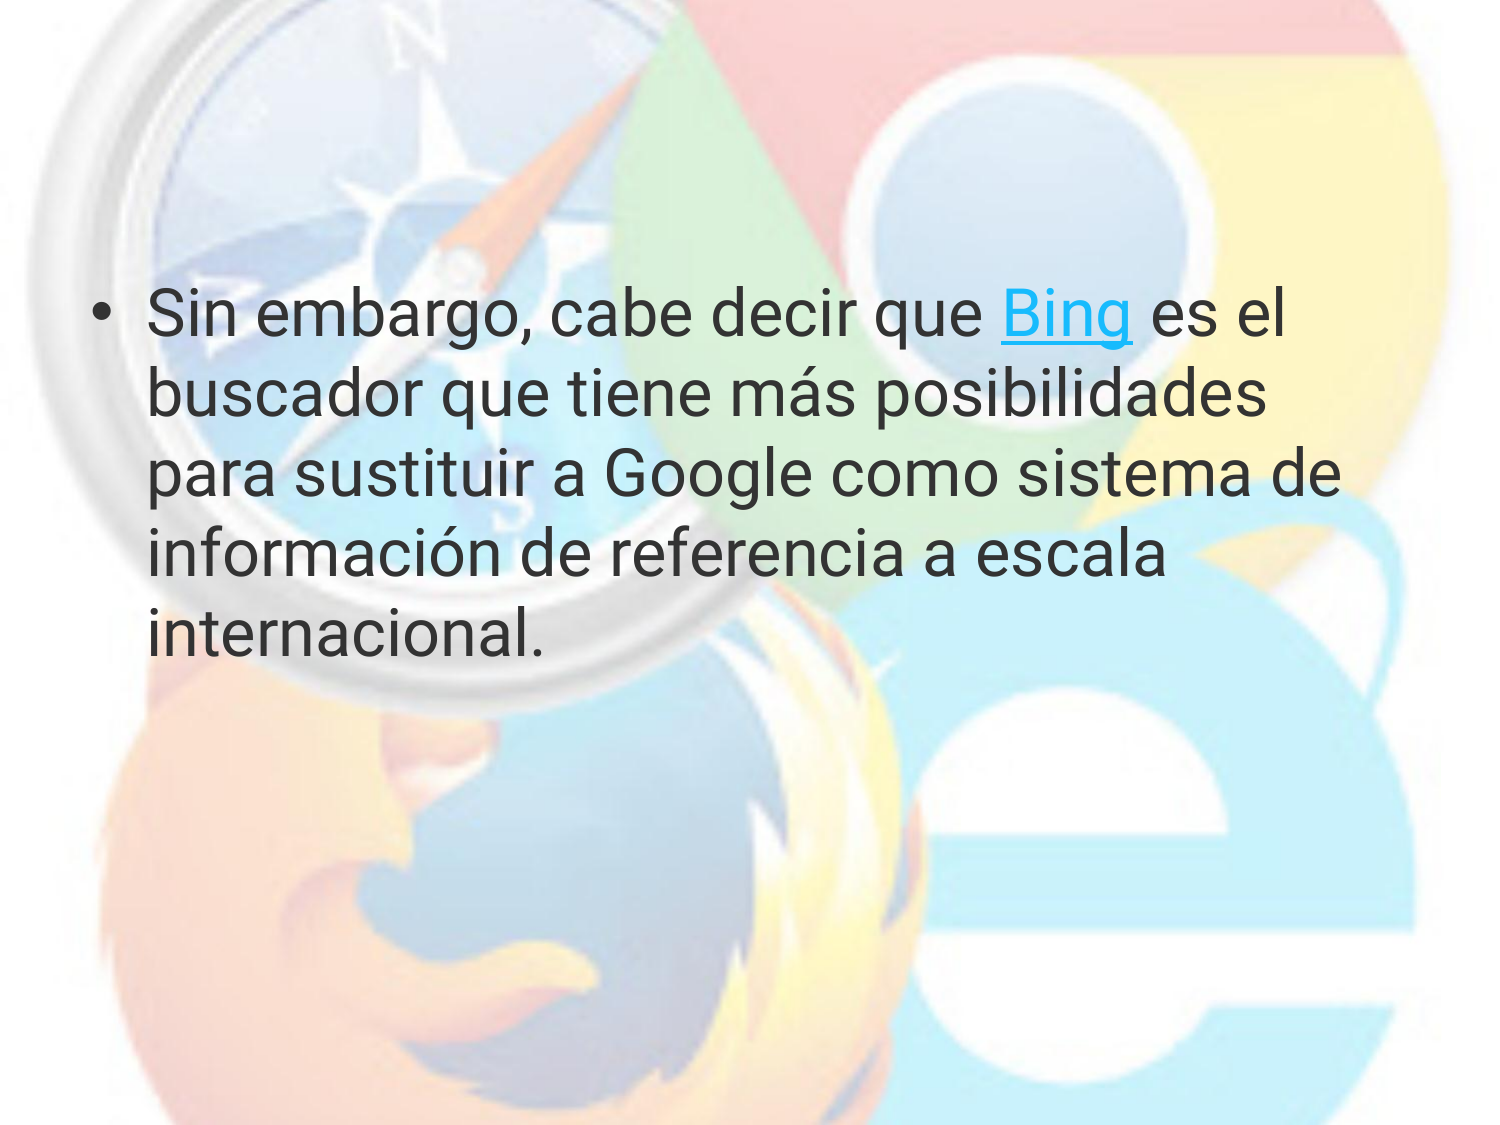

Sin embargo, cabe decir que Bing es el buscador que tiene más posibilidades para sustituir a Google como sistema de información de referencia a escala internacional.